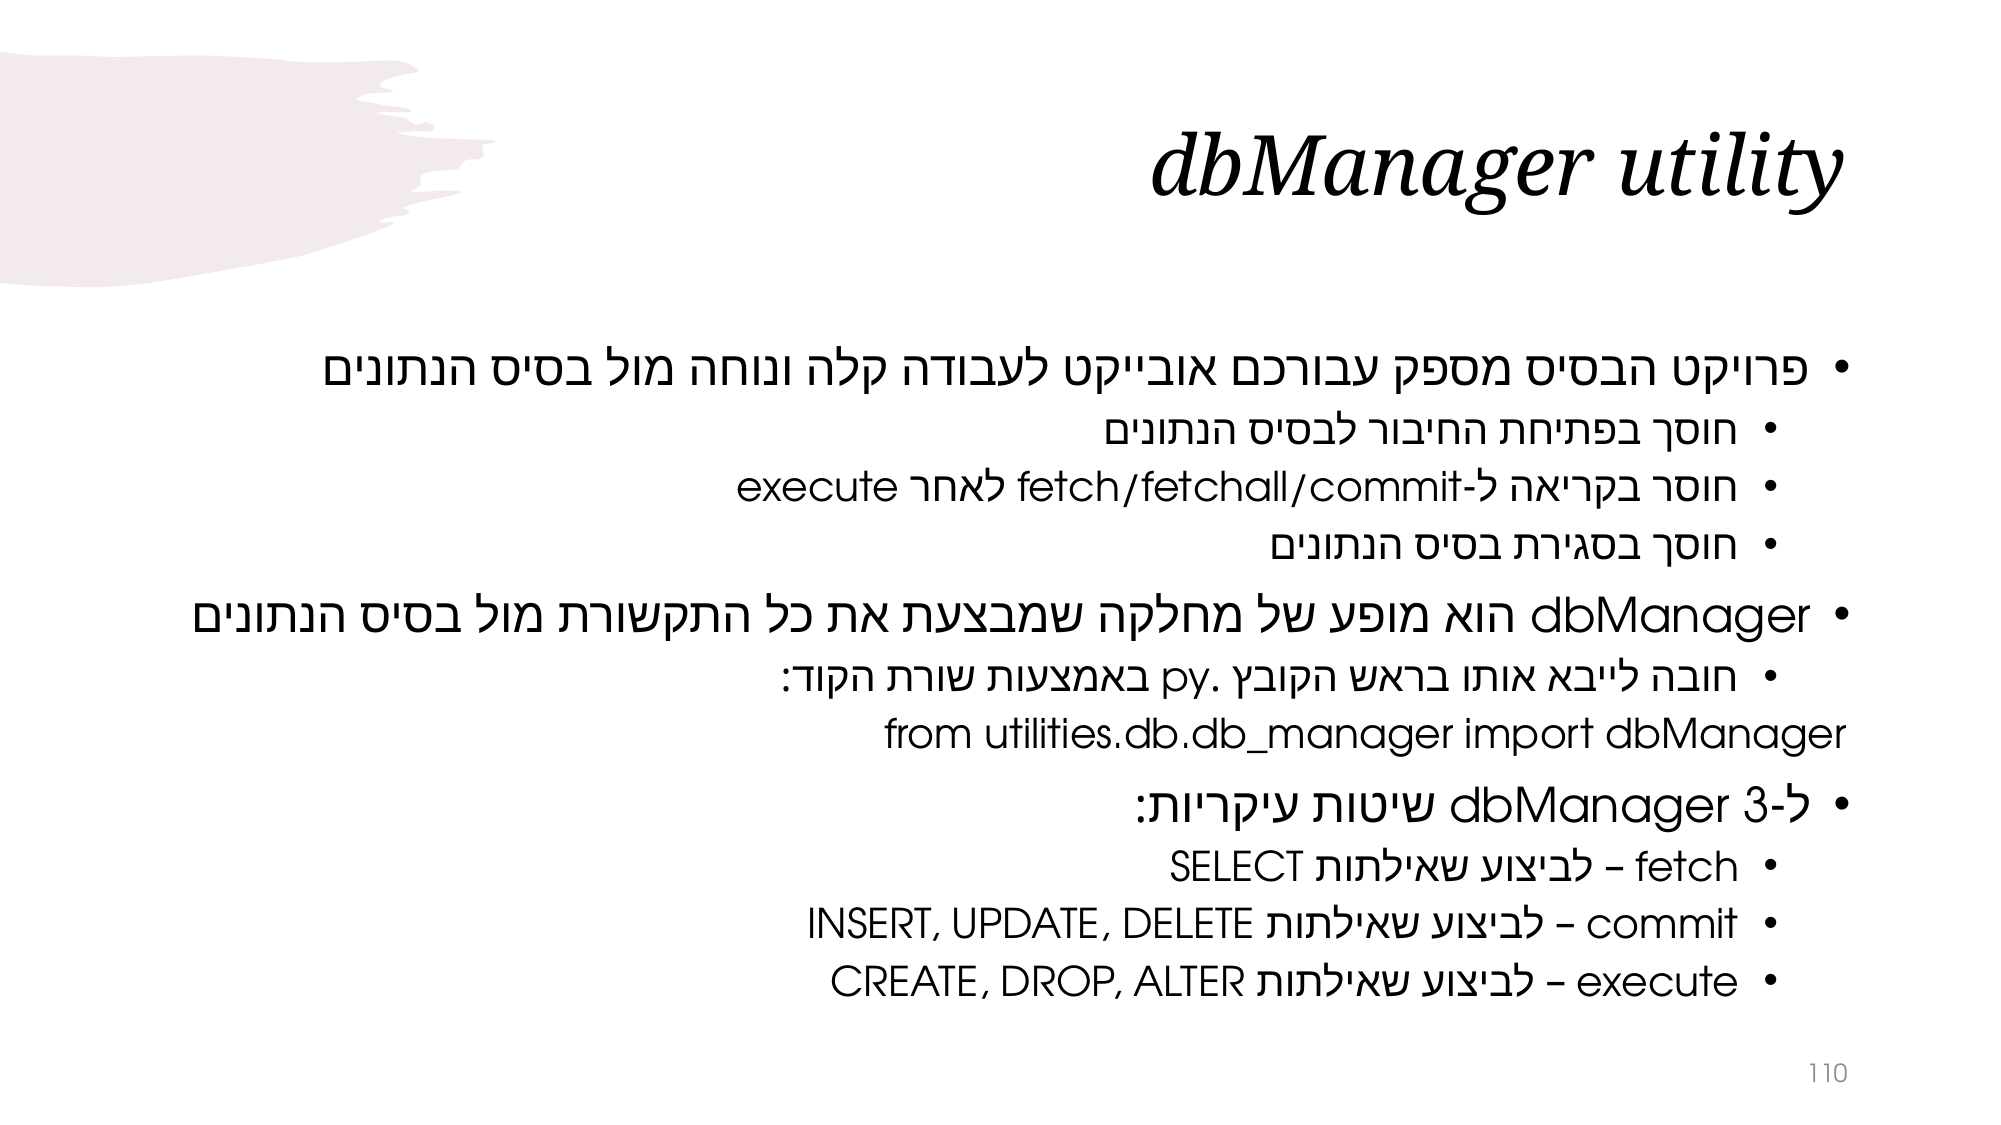

# dbManager utility
פרויקט הבסיס מספק עבורכם אובייקט לעבודה קלה ונוחה מול בסיס הנתונים
חוסך בפתיחת החיבור לבסיס הנתונים
חוסר בקריאה ל-fetch/fetchall/commit לאחר execute
חוסך בסגירת בסיס הנתונים
dbManager הוא מופע של מחלקה שמבצעת את כל התקשורת מול בסיס הנתונים
חובה לייבא אותו בראש הקובץ .py באמצעות שורת הקוד:
from utilities.db.db_manager import dbManager
ל-dbManager 3 שיטות עיקריות:
fetch – לביצוע שאילתות SELECT
commit – לביצוע שאילתות INSERT, UPDATE, DELETE
execute – לביצוע שאילתות CREATE, DROP, ALTER

110